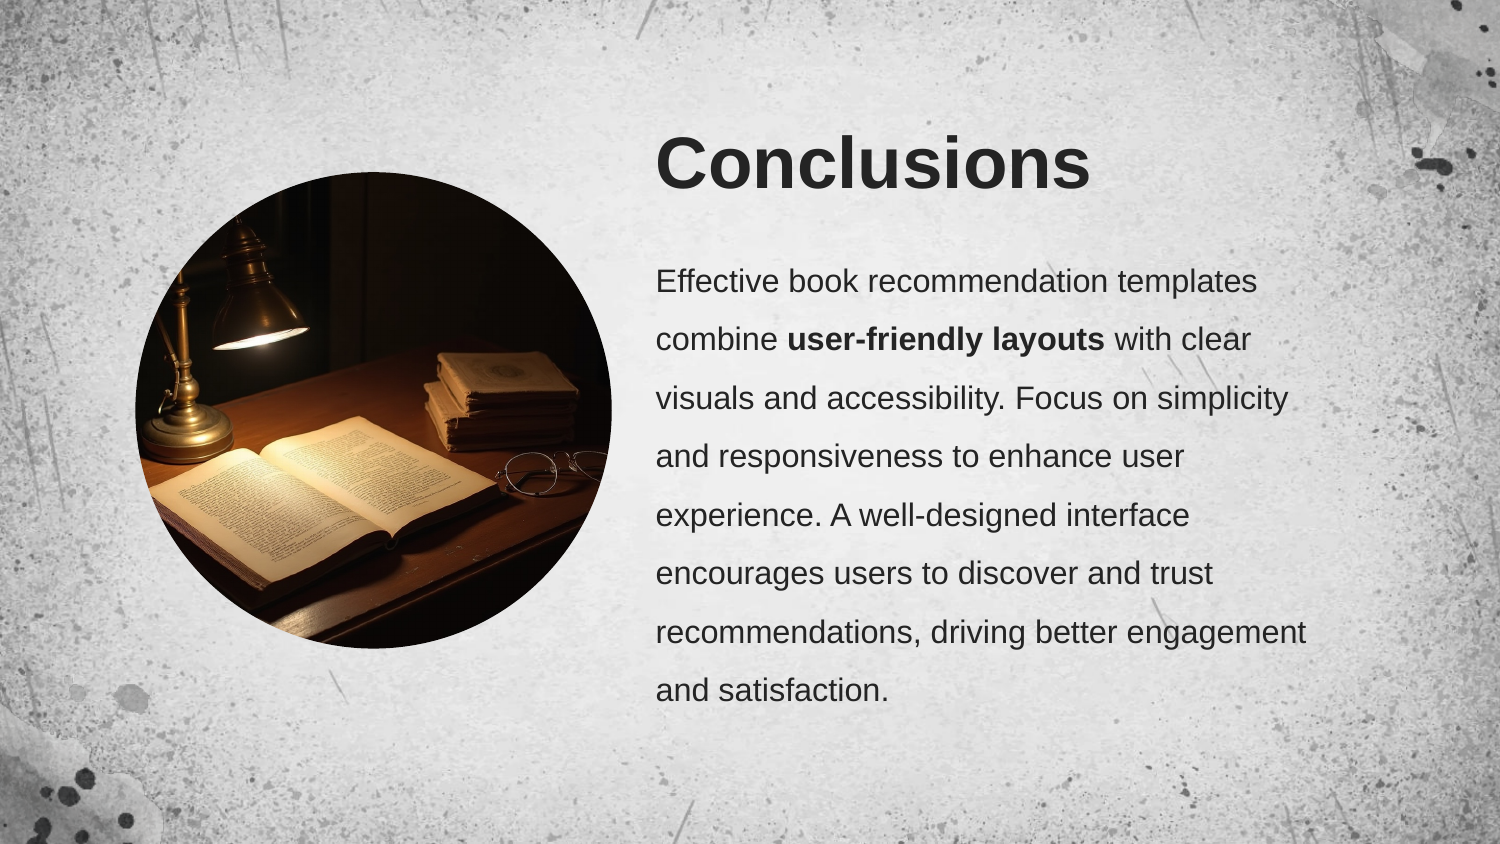

# Conclusions

Effective book recommendation templates combine user-friendly layouts with clear visuals and accessibility. Focus on simplicity and responsiveness to enhance user experience. A well-designed interface encourages users to discover and trust recommendations, driving better engagement and satisfaction.